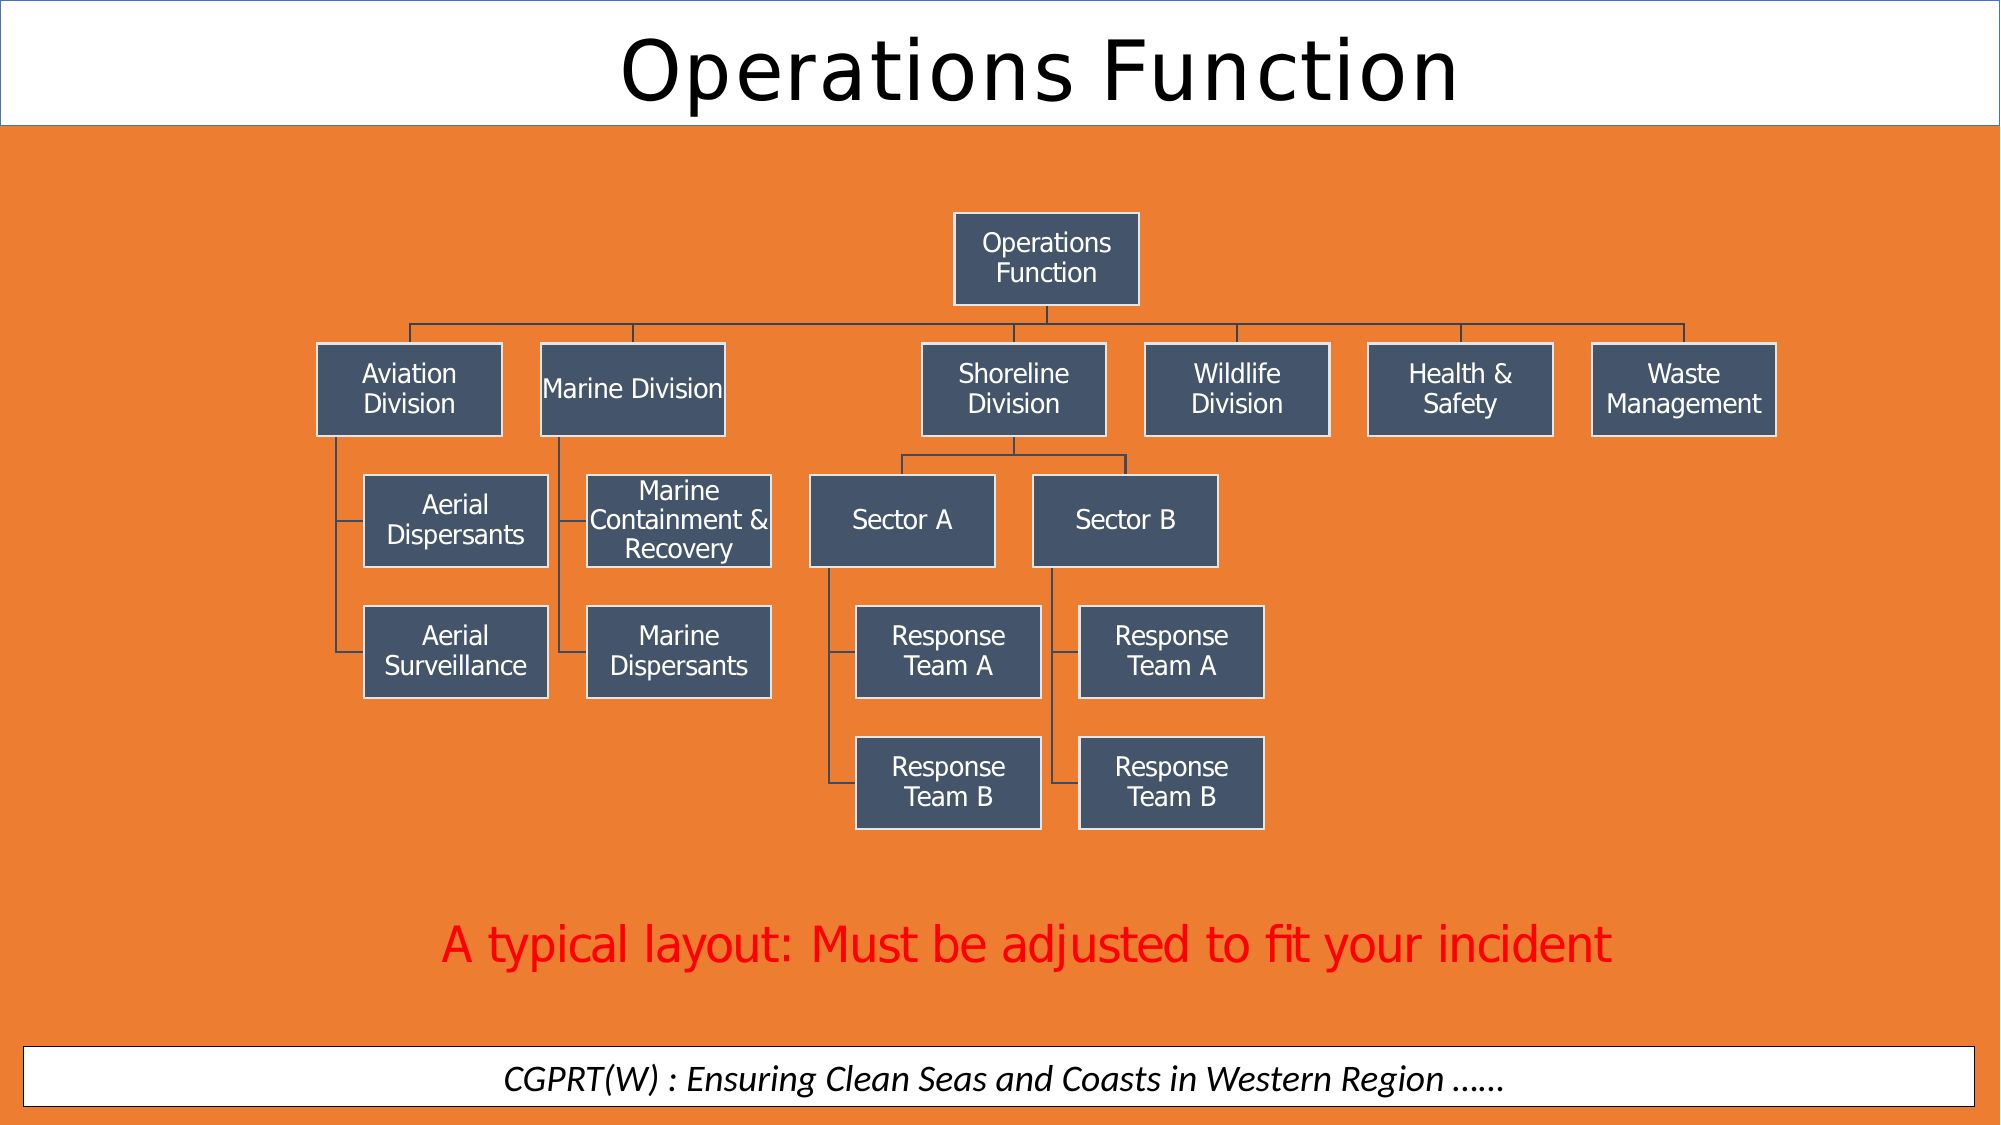

Operations Function
Operations Function
Aviation Division
Aerial Dispersants
Aerial Surveillance
Marine Division
Marine Containment & Recovery
Marine Dispersants
Shoreline Division
Sector A
Response Team A
Response Team B
Sector B
Response Team A
Response Team B
Wildlife Division
Health & Safety
Waste Management
A typical layout: Must be adjusted to fit your incident
 CGPRT(W) : Ensuring Clean Seas and Coasts in Western Region ……